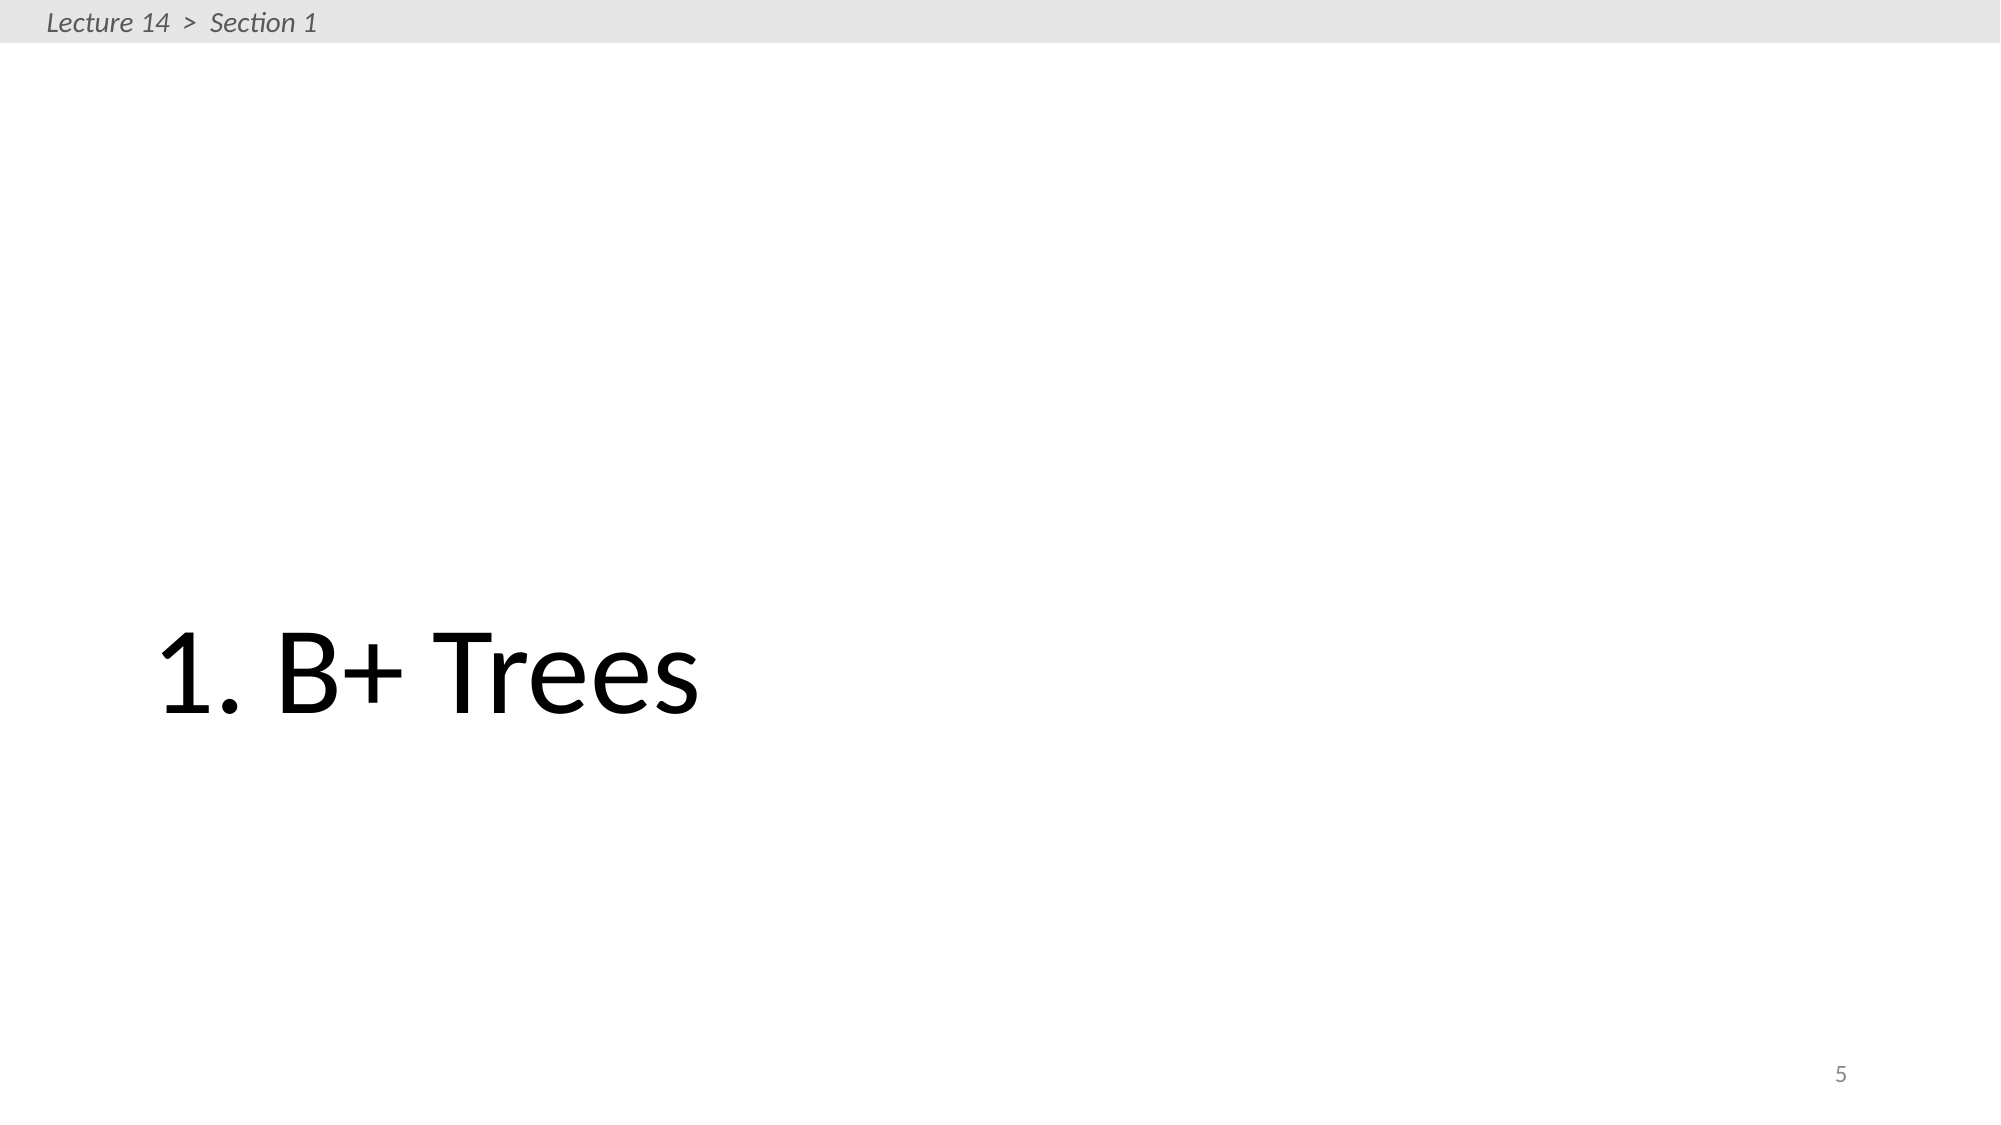

Lecture 14  >  Section 1
# 1. B+ Trees
5